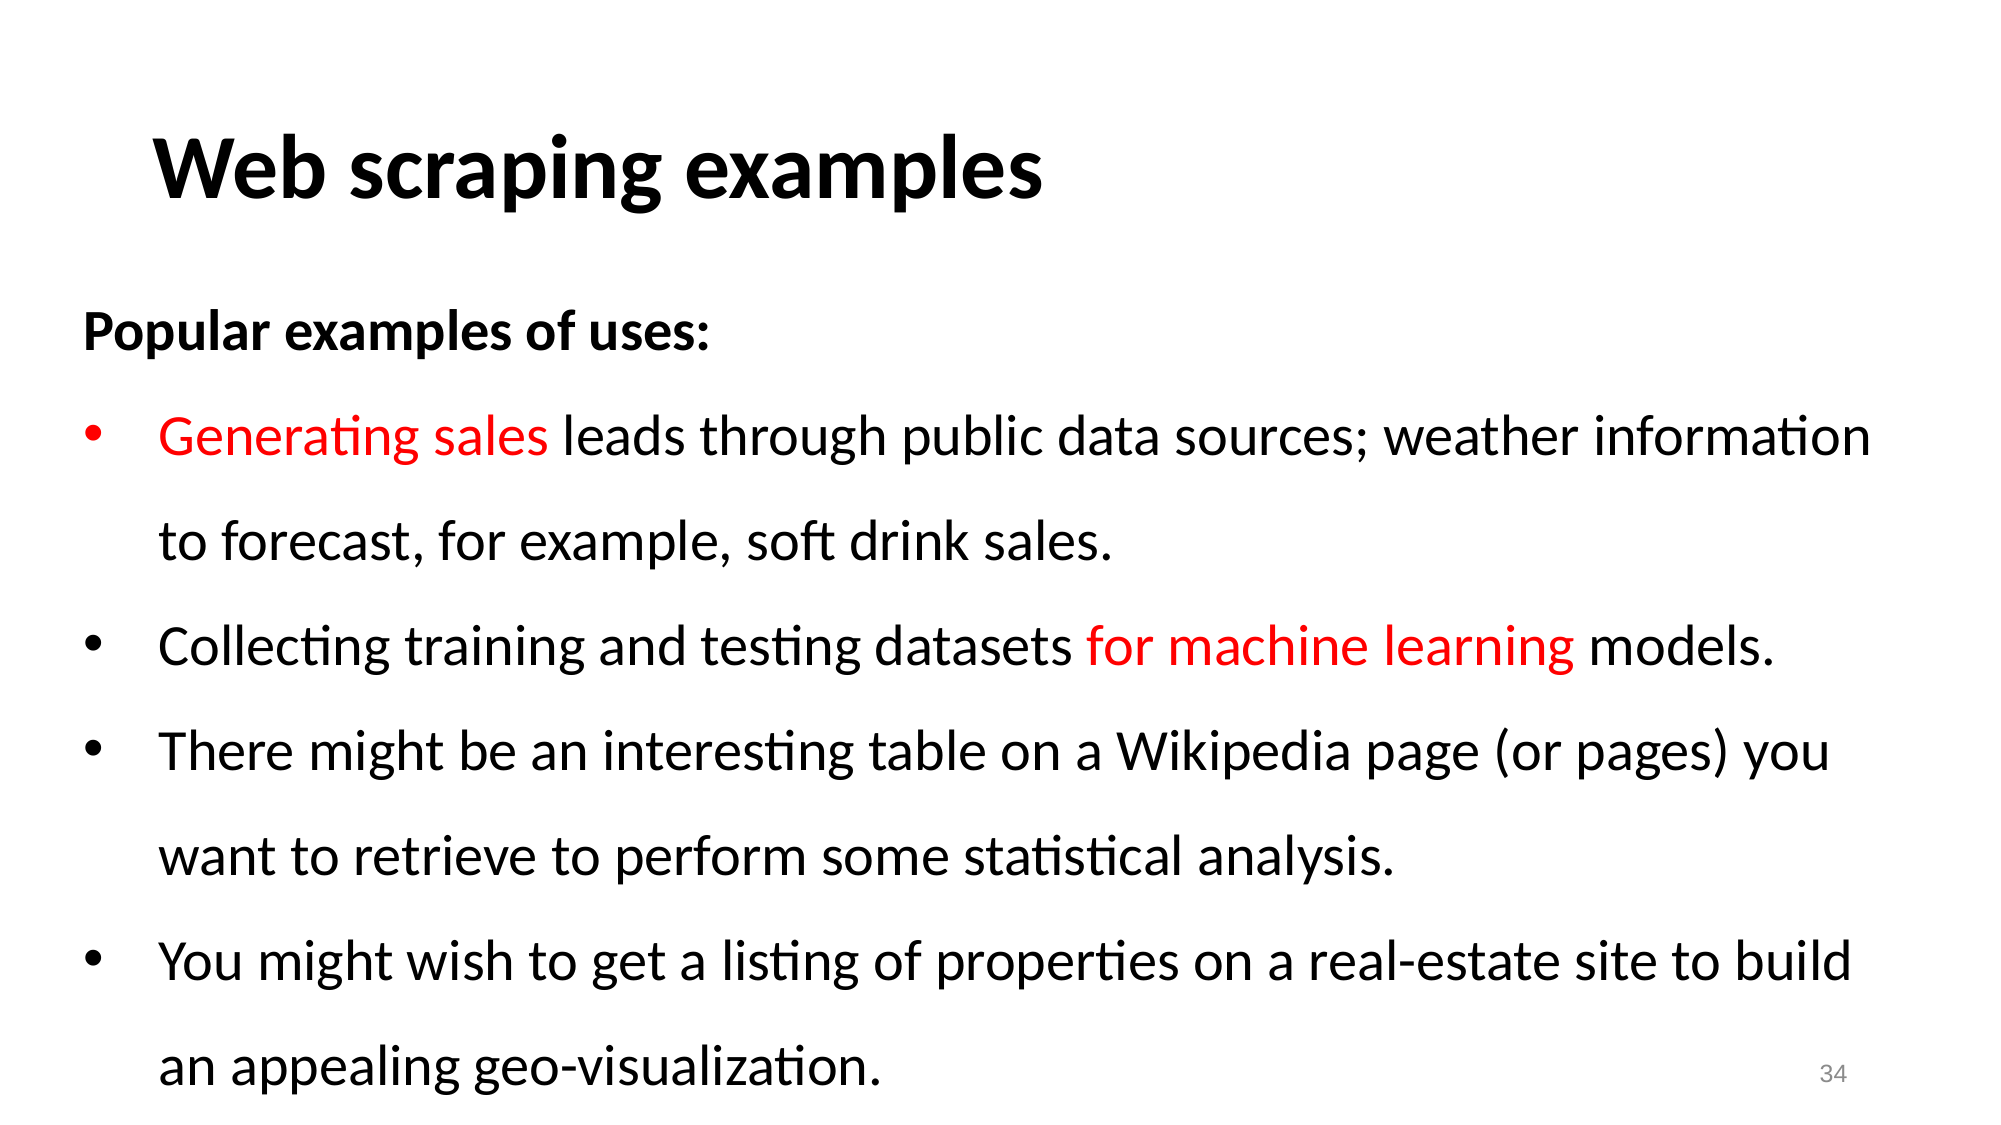

# Web scraping examples
Popular examples of uses:
Generating sales leads through public data sources; weather information to forecast, for example, soft drink sales.
Collecting training and testing datasets for machine learning models.
There might be an interesting table on a Wikipedia page (or pages) you want to retrieve to perform some statistical analysis.
You might wish to get a listing of properties on a real-estate site to build an appealing geo-visualization.
34